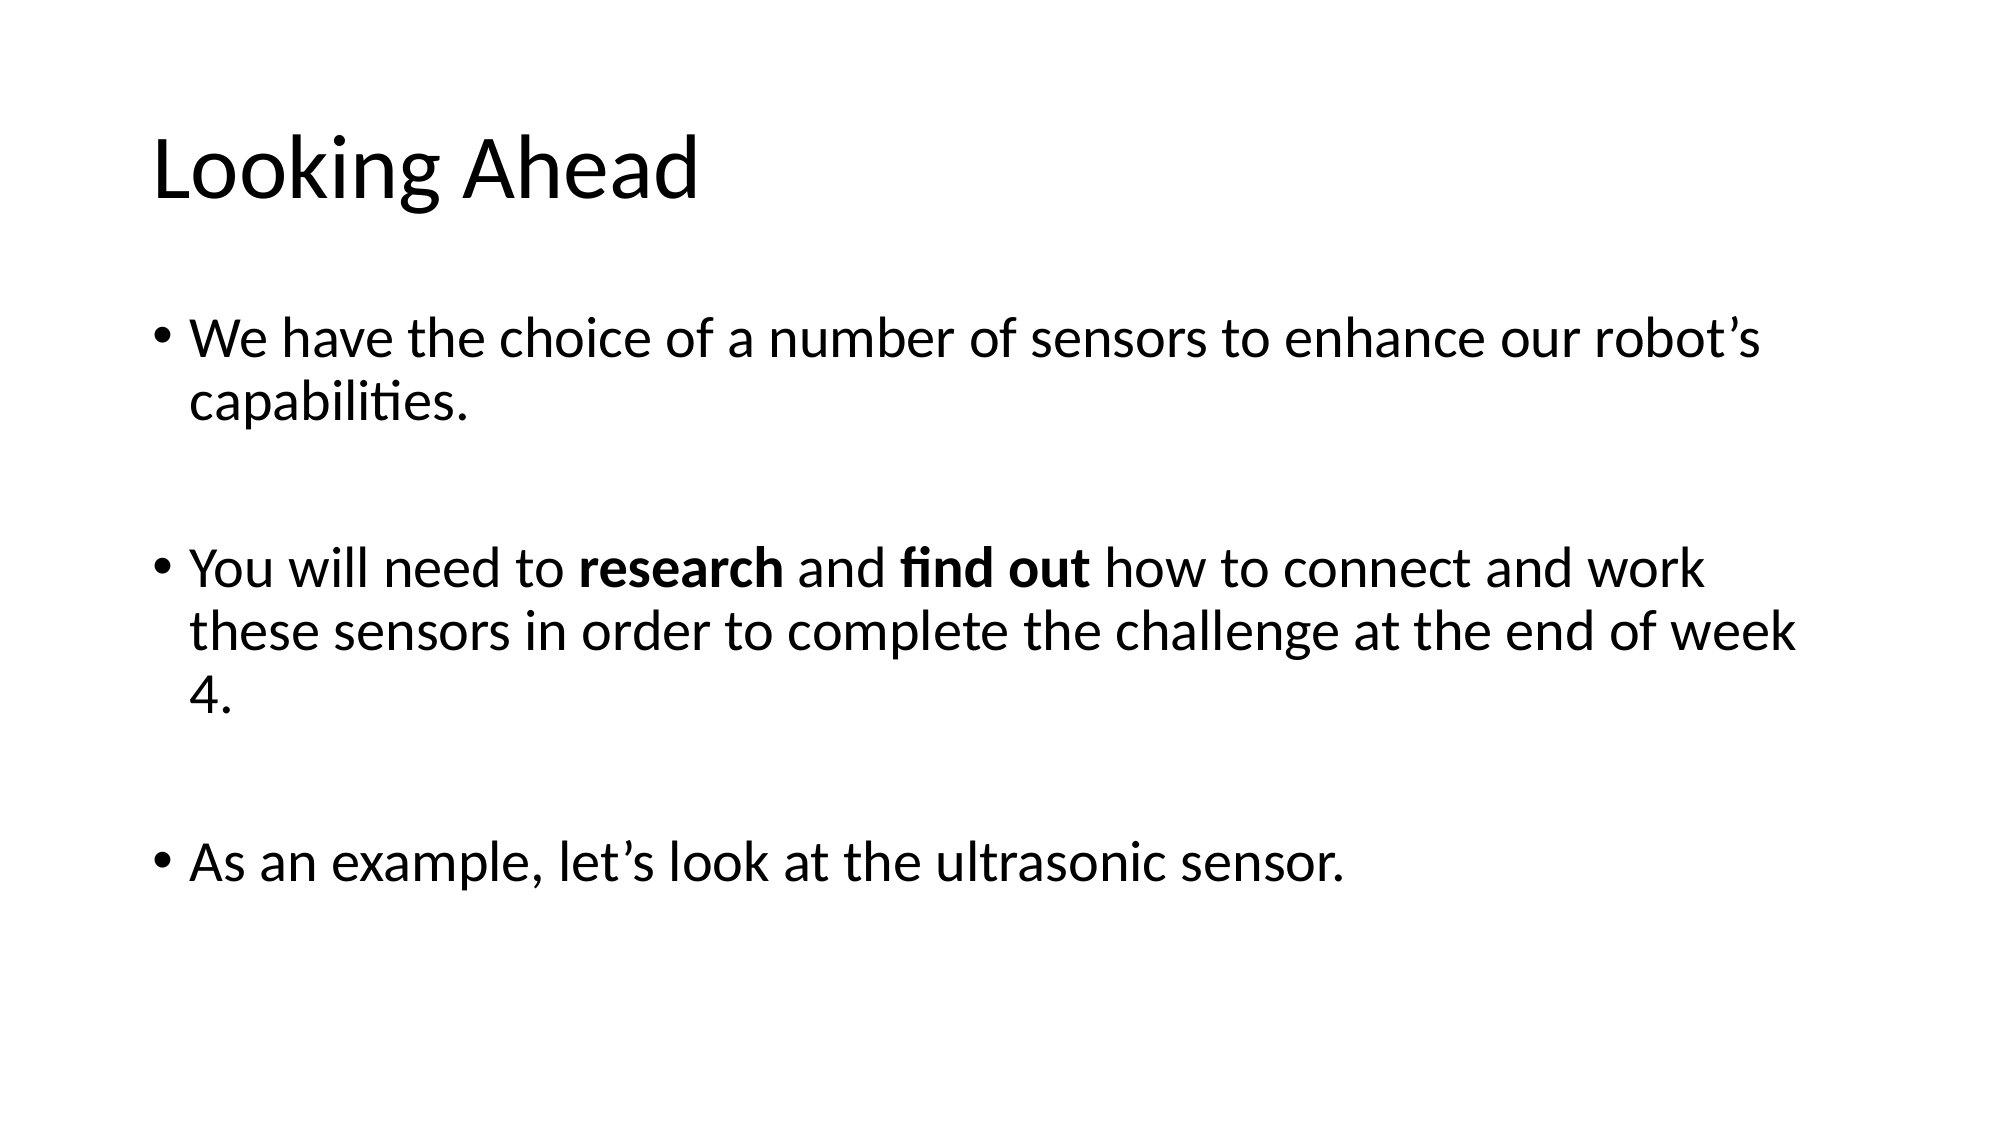

# Looking Ahead
We have the choice of a number of sensors to enhance our robot’s capabilities.

You will need to research and find out how to connect and work these sensors in order to complete the challenge at the end of week 4.

As an example, let’s look at the ultrasonic sensor.